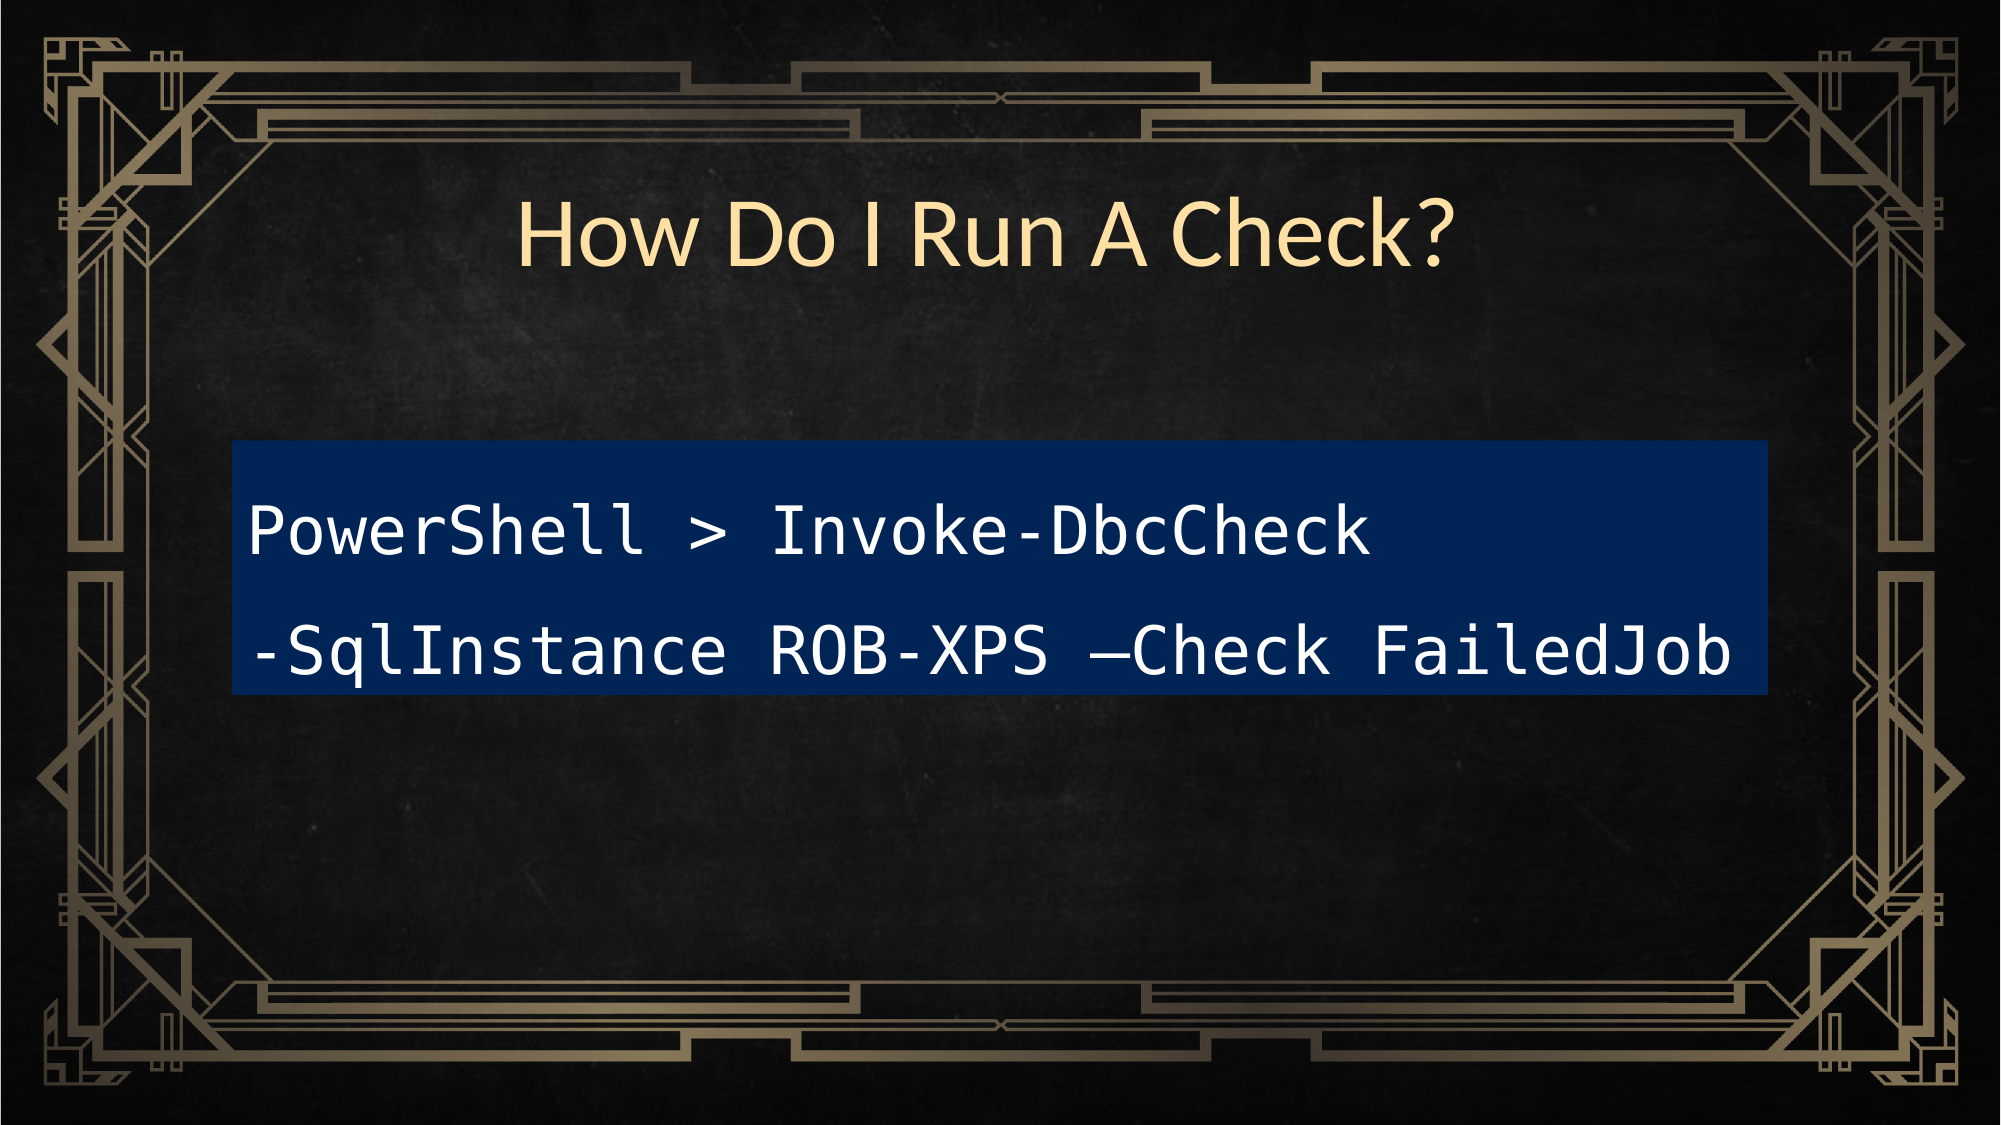

How Do I Run A Check?
PowerShell > Invoke-DbcCheck
-SqlInstance ROB-XPS –Check FailedJob